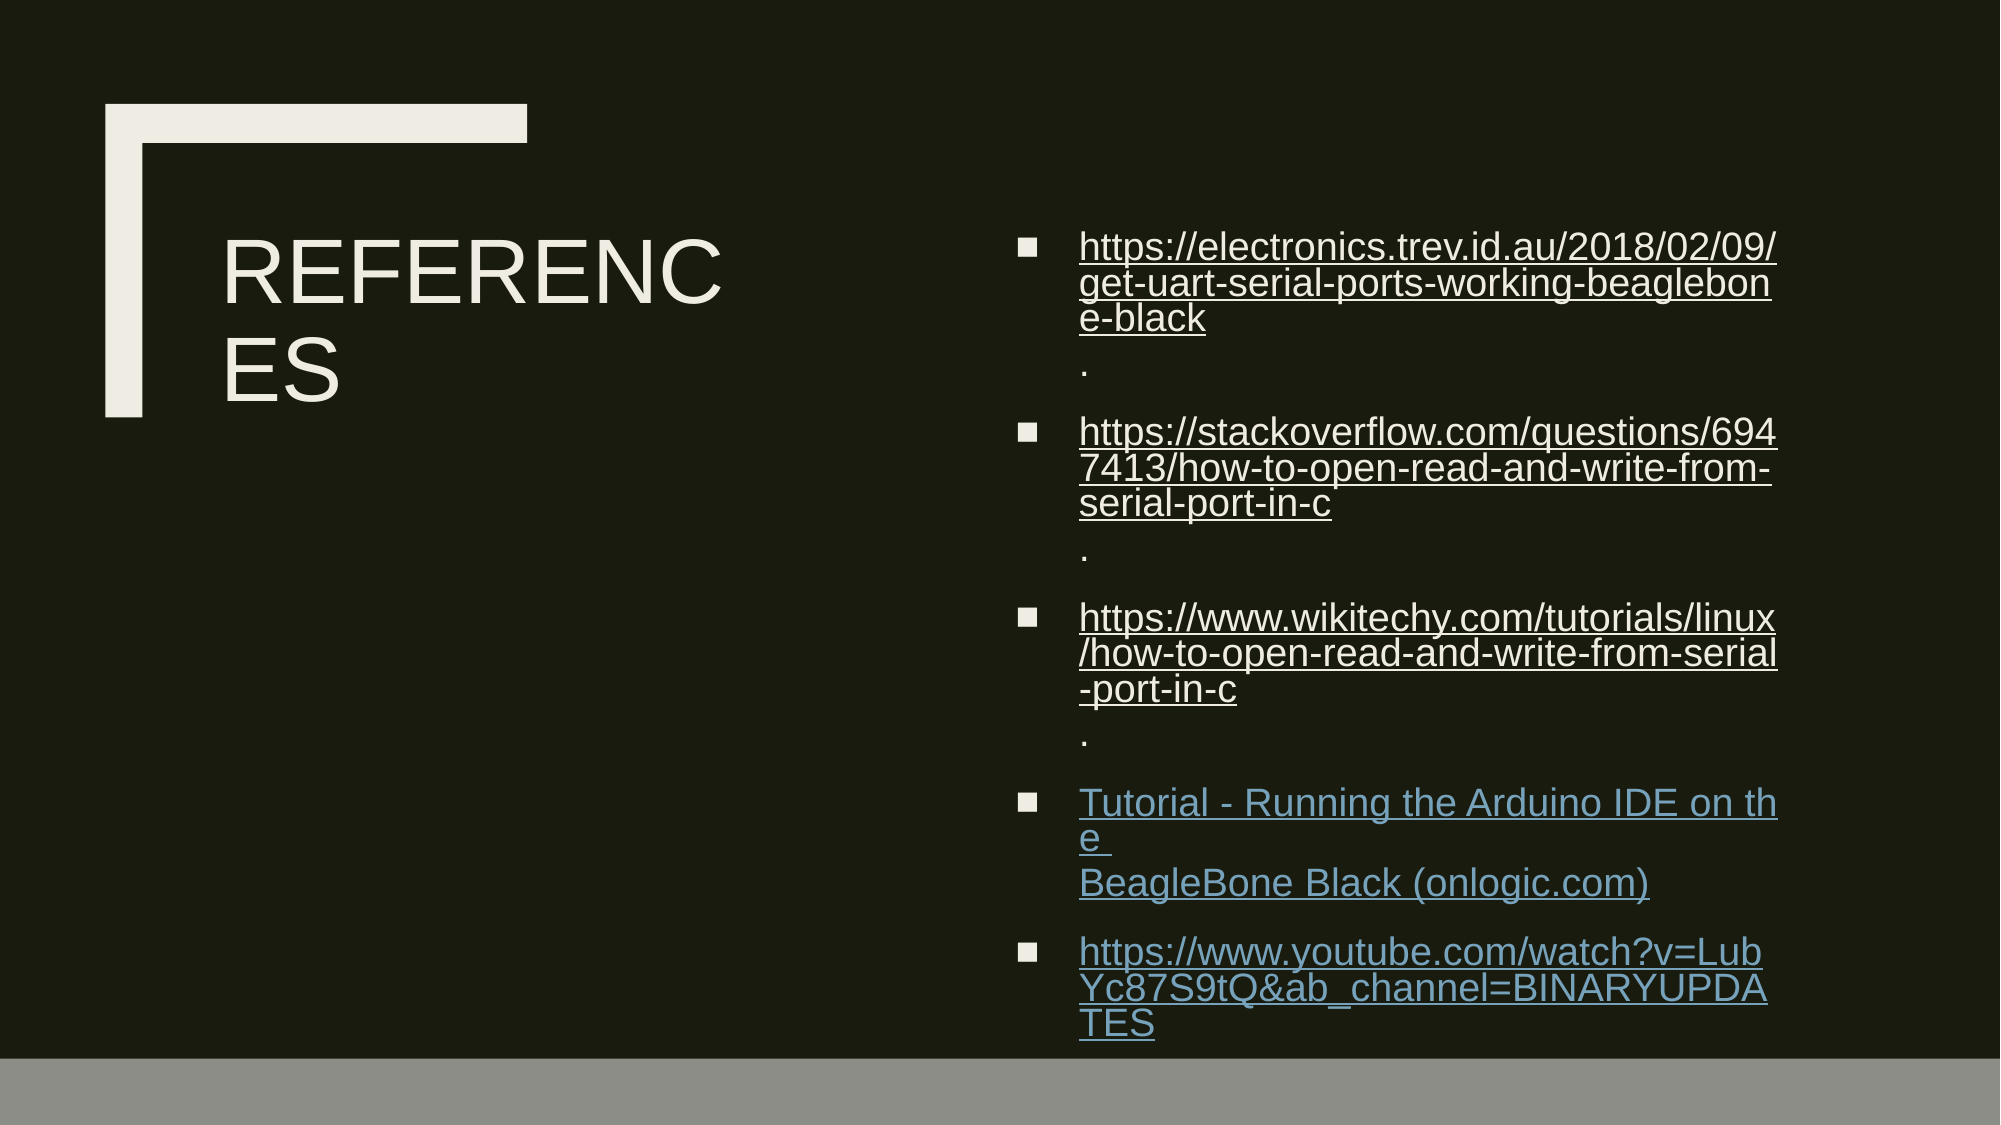

# REFERENCES
https://electronics.trev.id.au/2018/02/09/get-uart-serial-ports-working-beaglebone-black.
https://stackoverflow.com/questions/6947413/how-to-open-read-and-write-from-serial-port-in-c.
https://www.wikitechy.com/tutorials/linux/how-to-open-read-and-write-from-serial-port-in-c.
Tutorial - Running the Arduino IDE on the BeagleBone Black (onlogic.com)
https://www.youtube.com/watch?v=LubYc87S9tQ&ab_channel=BINARYUPDATES